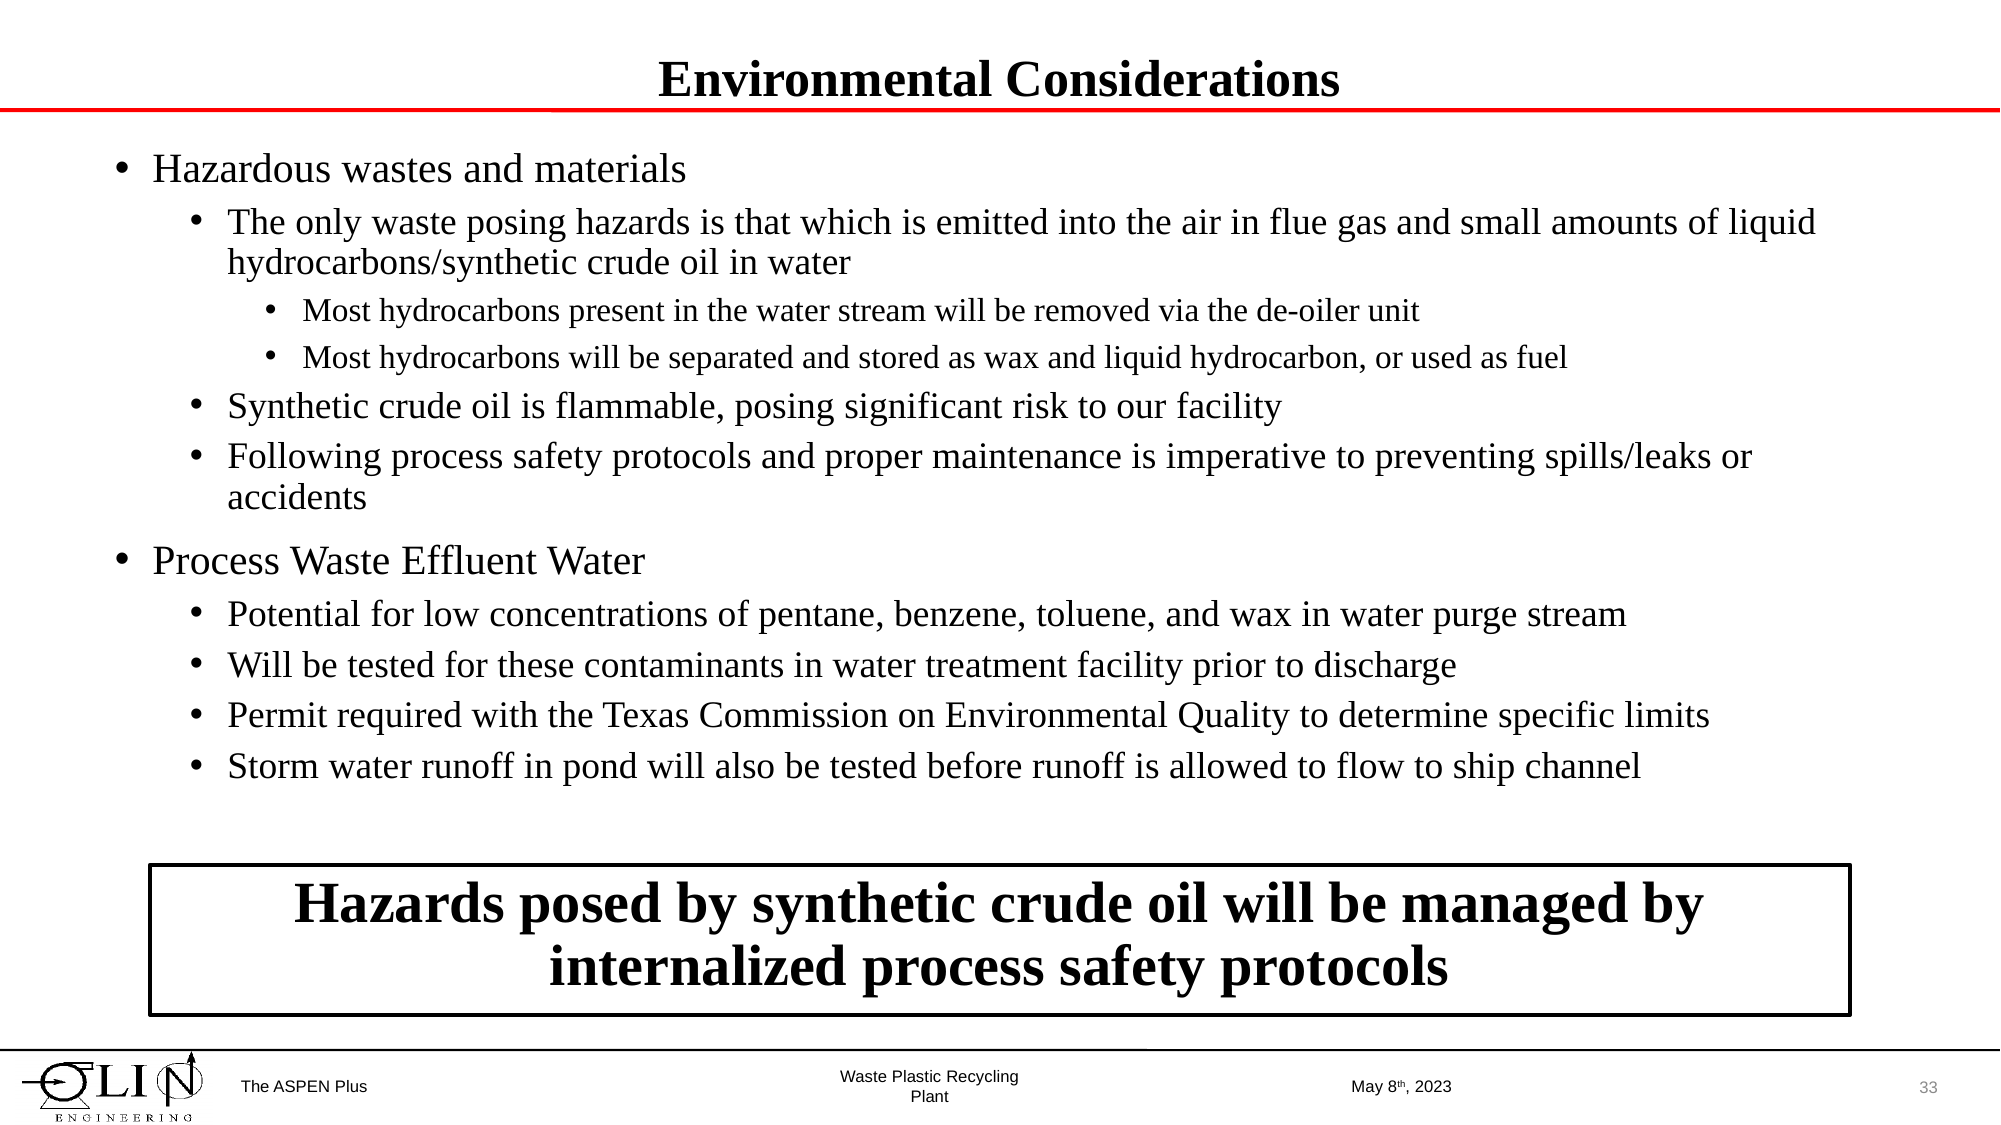

# Environmental Considerations
Hazardous wastes and materials
The only waste posing hazards is that which is emitted into the air in flue gas and small amounts of liquid hydrocarbons/synthetic crude oil in water
Most hydrocarbons present in the water stream will be removed via the de-oiler unit
Most hydrocarbons will be separated and stored as wax and liquid hydrocarbon, or used as fuel
Synthetic crude oil is flammable, posing significant risk to our facility
Following process safety protocols and proper maintenance is imperative to preventing spills/leaks or accidents
Process Waste Effluent Water
Potential for low concentrations of pentane, benzene, toluene, and wax in water purge stream
Will be tested for these contaminants in water treatment facility prior to discharge
Permit required with the Texas Commission on Environmental Quality to determine specific limits
Storm water runoff in pond will also be tested before runoff is allowed to flow to ship channel

Hazards posed by synthetic crude oil will be managed by internalized process safety protocols
The ASPEN Plus
May 8th, 2023
33